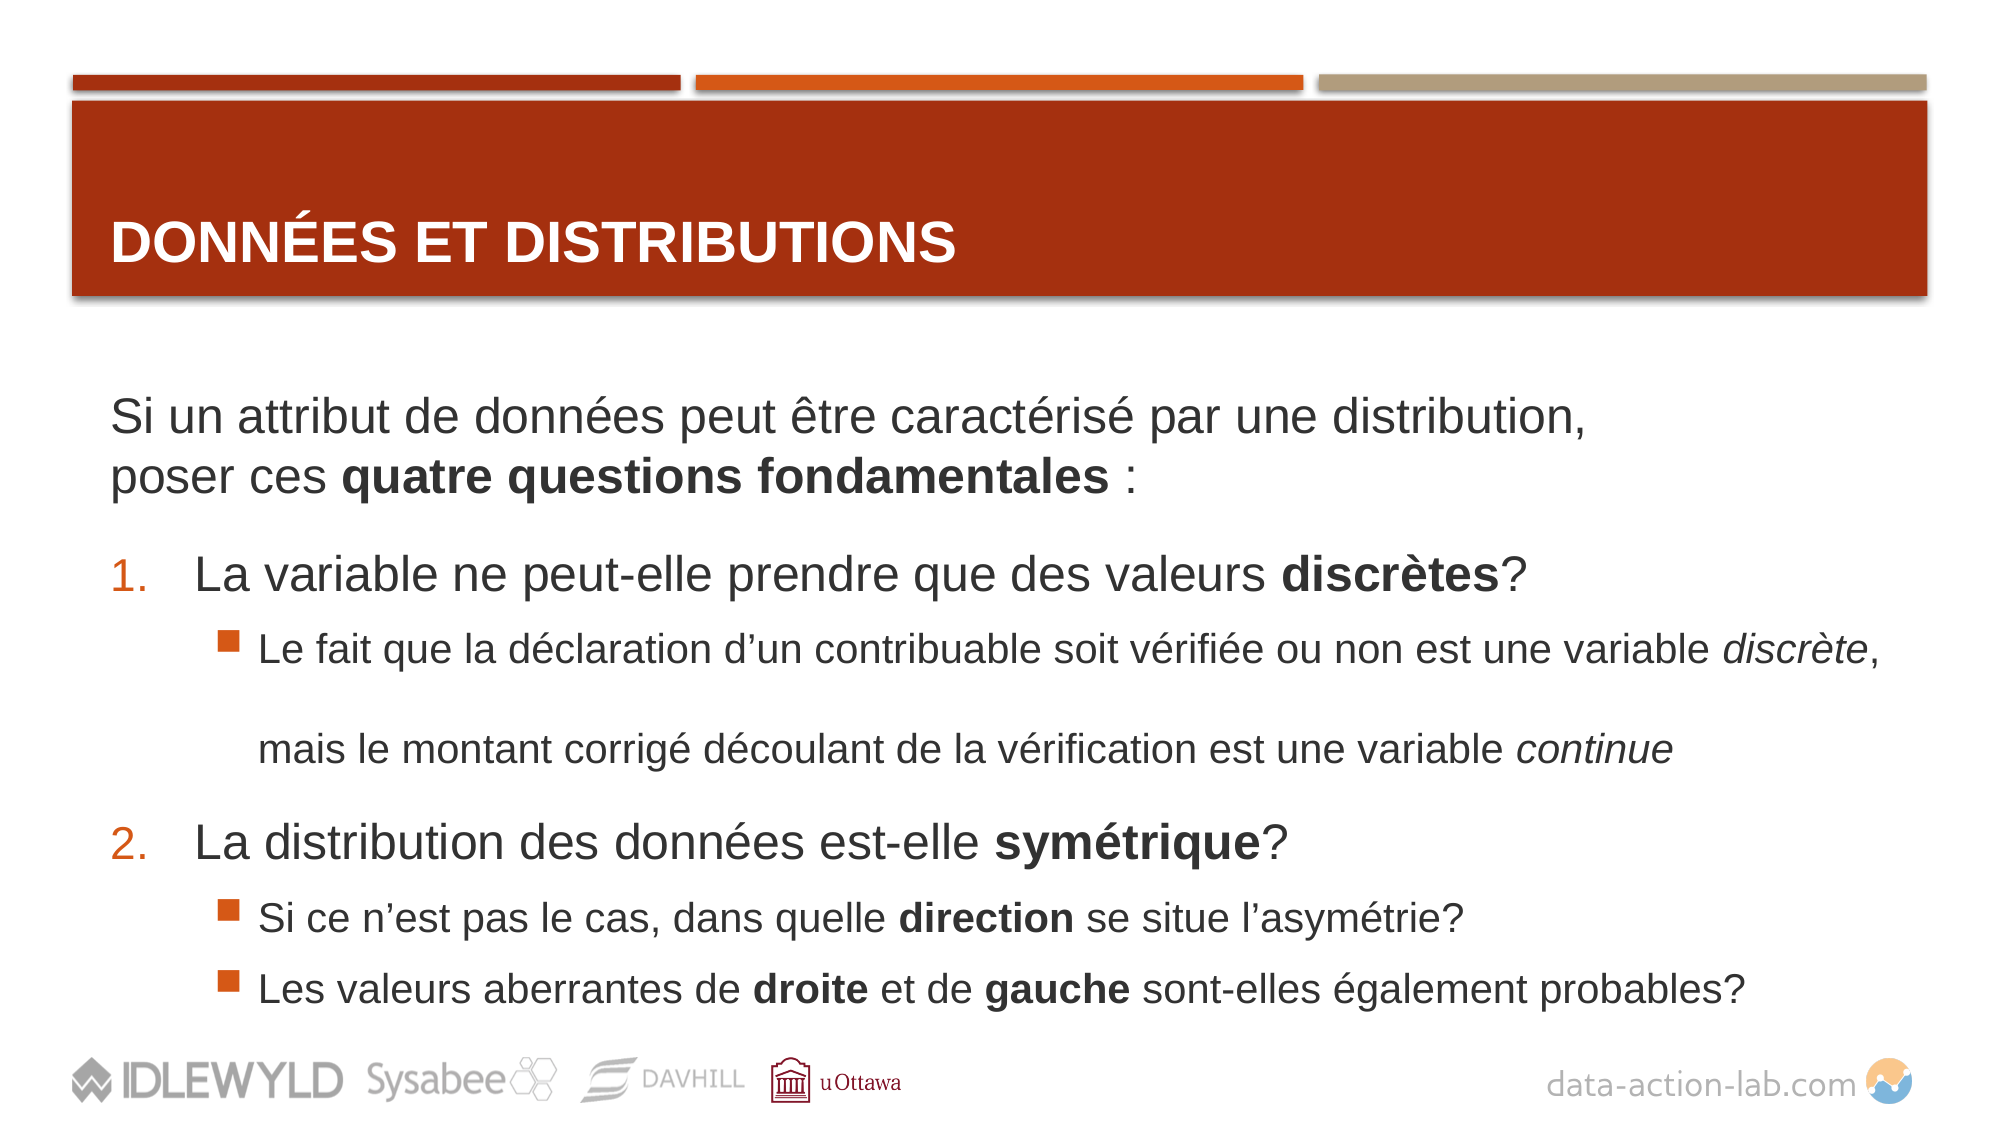

# Données et distributions
Si un attribut de données peut être caractérisé par une distribution,
poser ces quatre questions fondamentales :

La variable ne peut-elle prendre que des valeurs discrètes?
Le fait que la déclaration d’un contribuable soit vérifiée ou non est une variable discrète,
mais le montant corrigé découlant de la vérification est une variable continue

La distribution des données est-elle symétrique?
Si ce n’est pas le cas, dans quelle direction se situe l’asymétrie?
Les valeurs aberrantes de droite et de gauche sont-elles également probables?